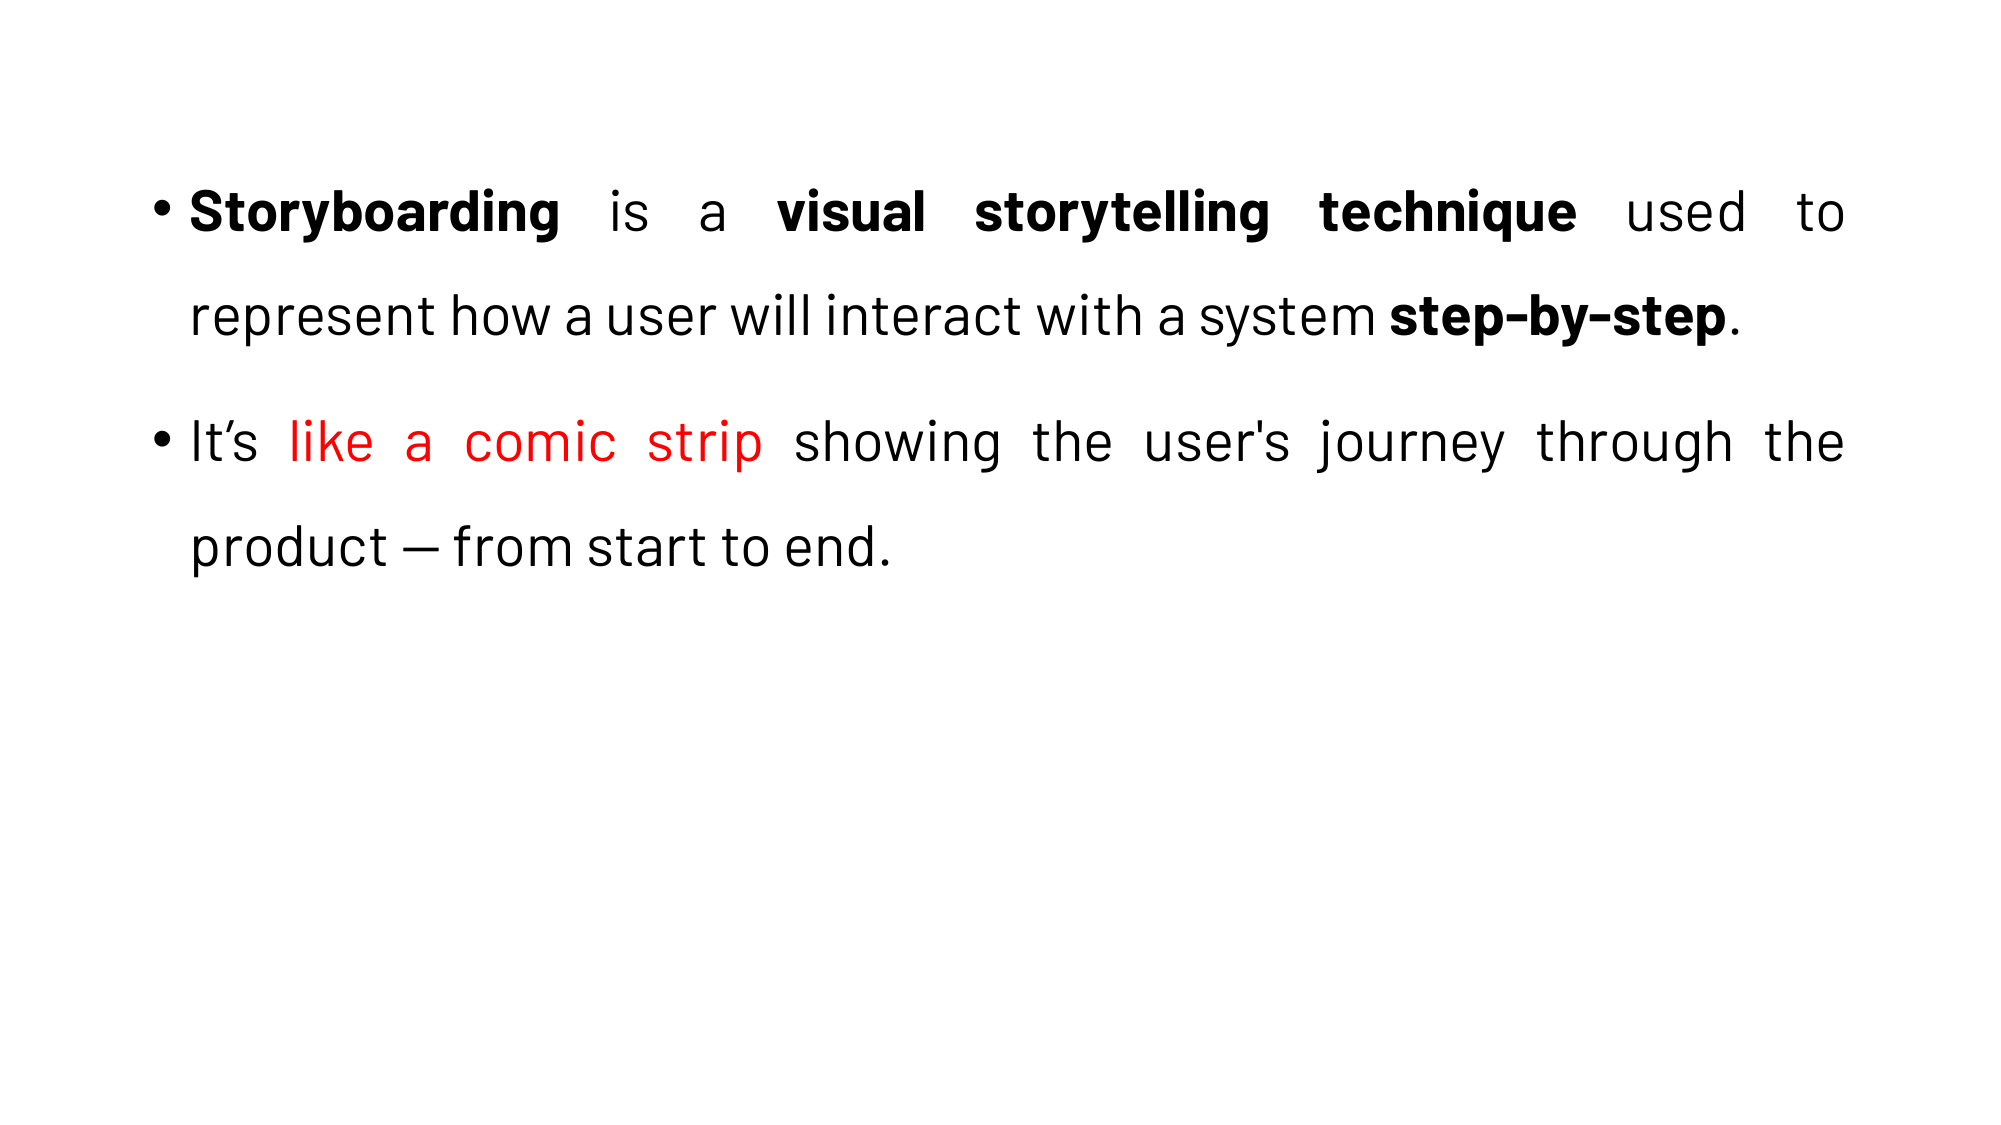

#
Storyboarding is a visual storytelling technique used to represent how a user will interact with a system step-by-step.
It’s like a comic strip showing the user's journey through the product — from start to end.